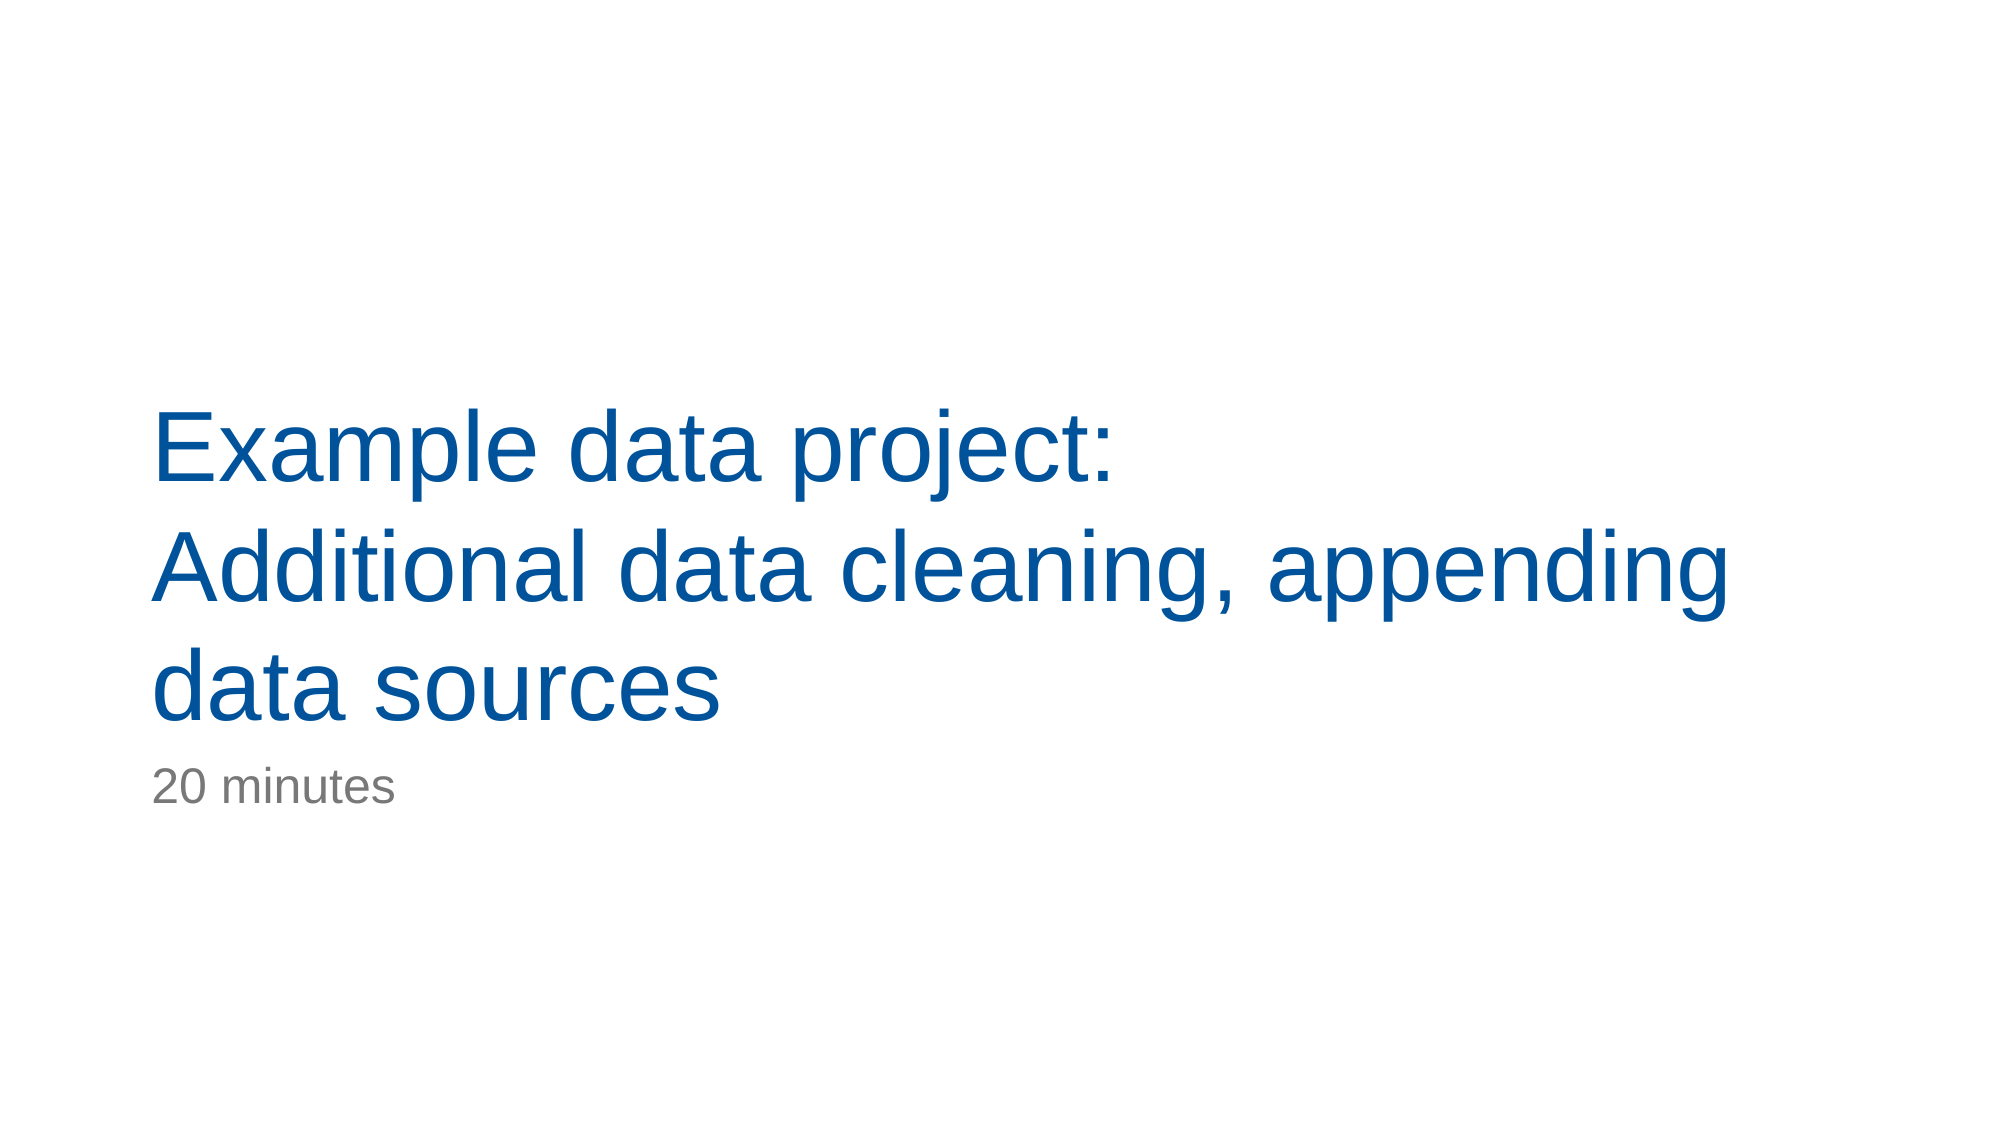

# Example data project: Additional data cleaning, appending data sources
20 minutes